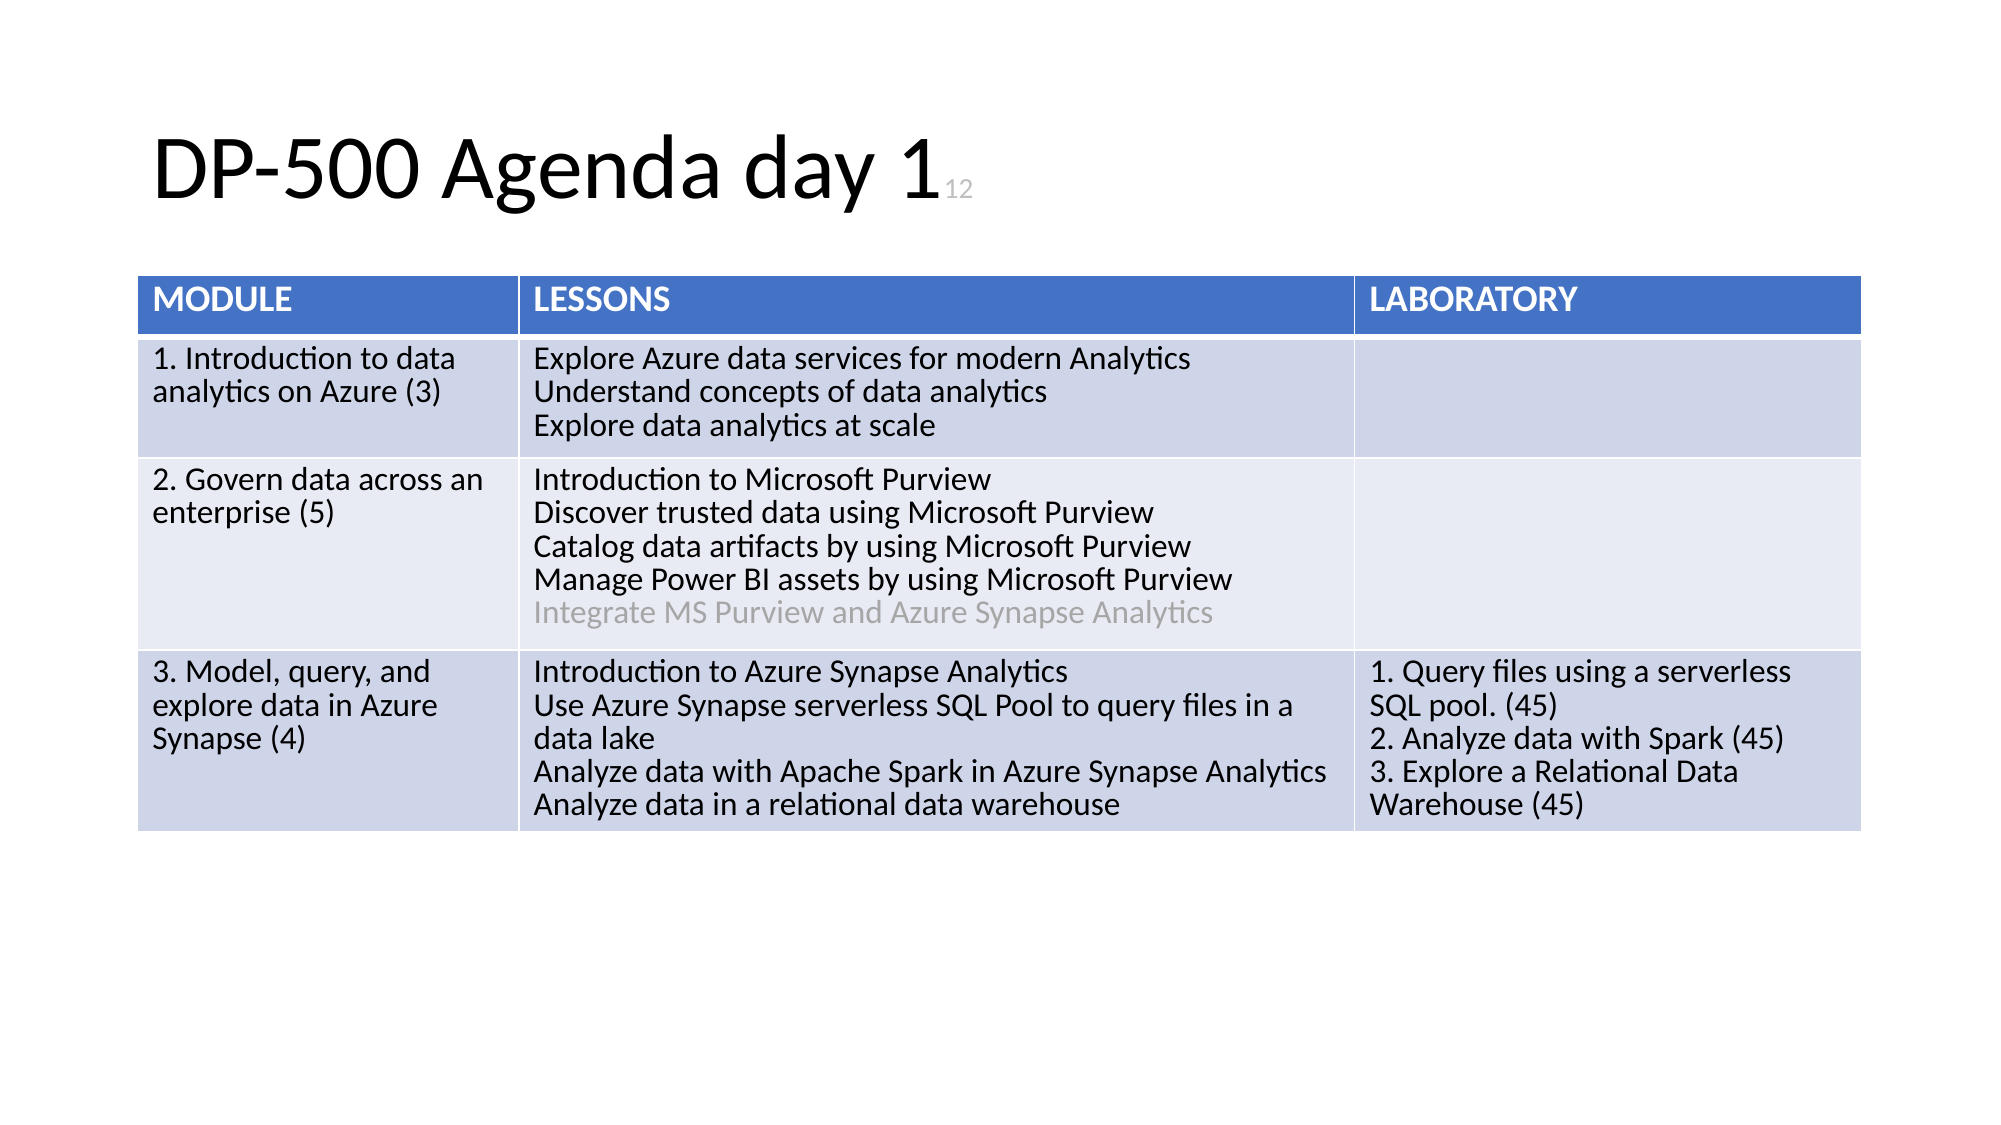

# DP-500 Agenda day 112
| MODULE | LESSONS | LABORATORY |
| --- | --- | --- |
| 1. Introduction to data analytics on Azure (3) | Explore Azure data services for modern Analytics Understand concepts of data analytics Explore data analytics at scale |  |
| 2. Govern data across an enterprise (5) | Introduction to Microsoft Purview Discover trusted data using Microsoft Purview Catalog data artifacts by using Microsoft Purview Manage Power BI assets by using Microsoft Purview Integrate MS Purview and Azure Synapse Analytics |  |
| 3. Model, query, and explore data in Azure Synapse (4) | Introduction to Azure Synapse Analytics Use Azure Synapse serverless SQL Pool to query files in a data lake Analyze data with Apache Spark in Azure Synapse Analytics Analyze data in a relational data warehouse | 1. Query files using a serverless SQL pool. (45) 2. Analyze data with Spark (45) 3. Explore a Relational Data Warehouse (45) |